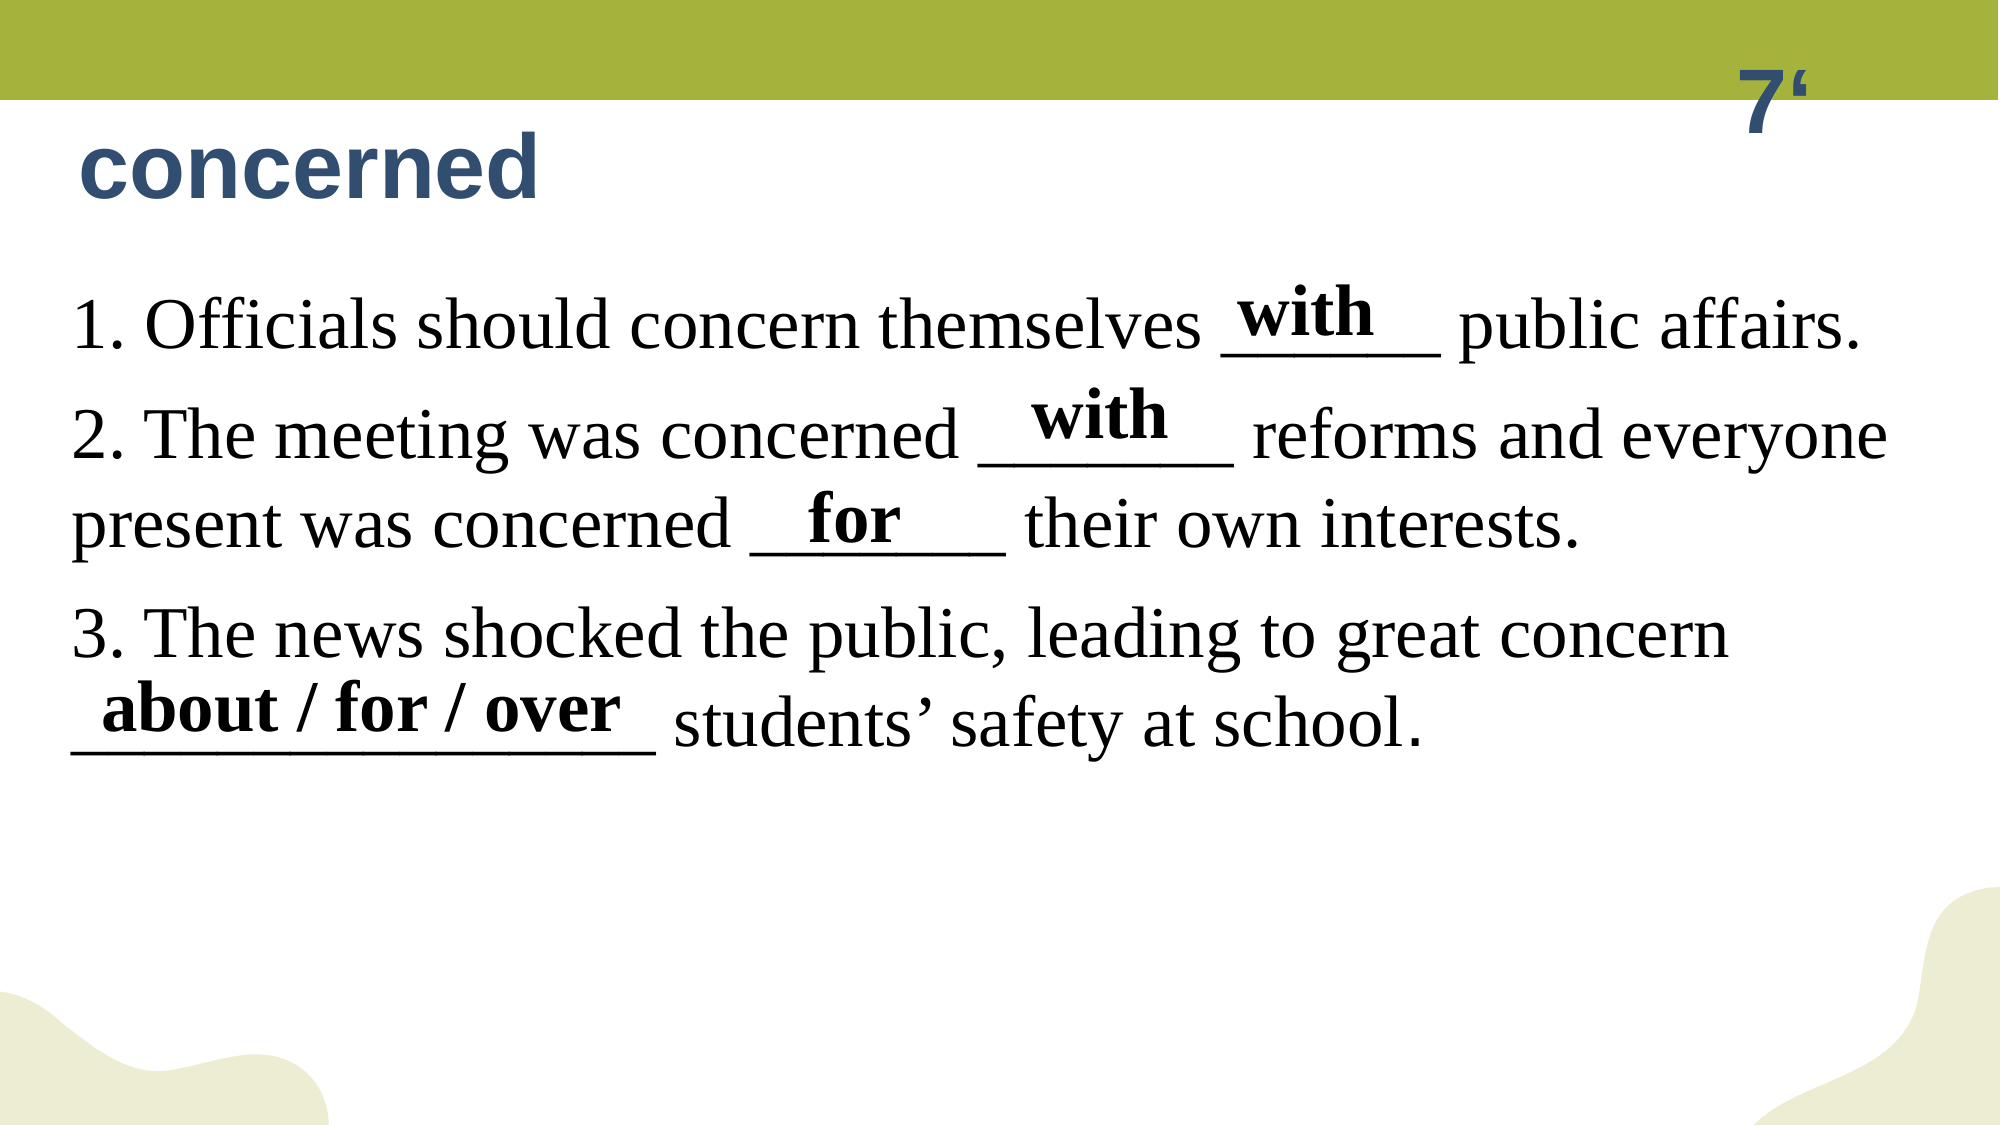

7‘
concerned
with
1. Officials should concern themselves ______ public affairs.
2. The meeting was concerned _______ reforms and everyone present was concerned _______ their own interests.
3. The news shocked the public, leading to great concern  ________________ students’ safety at school.
with
for
about / for / over